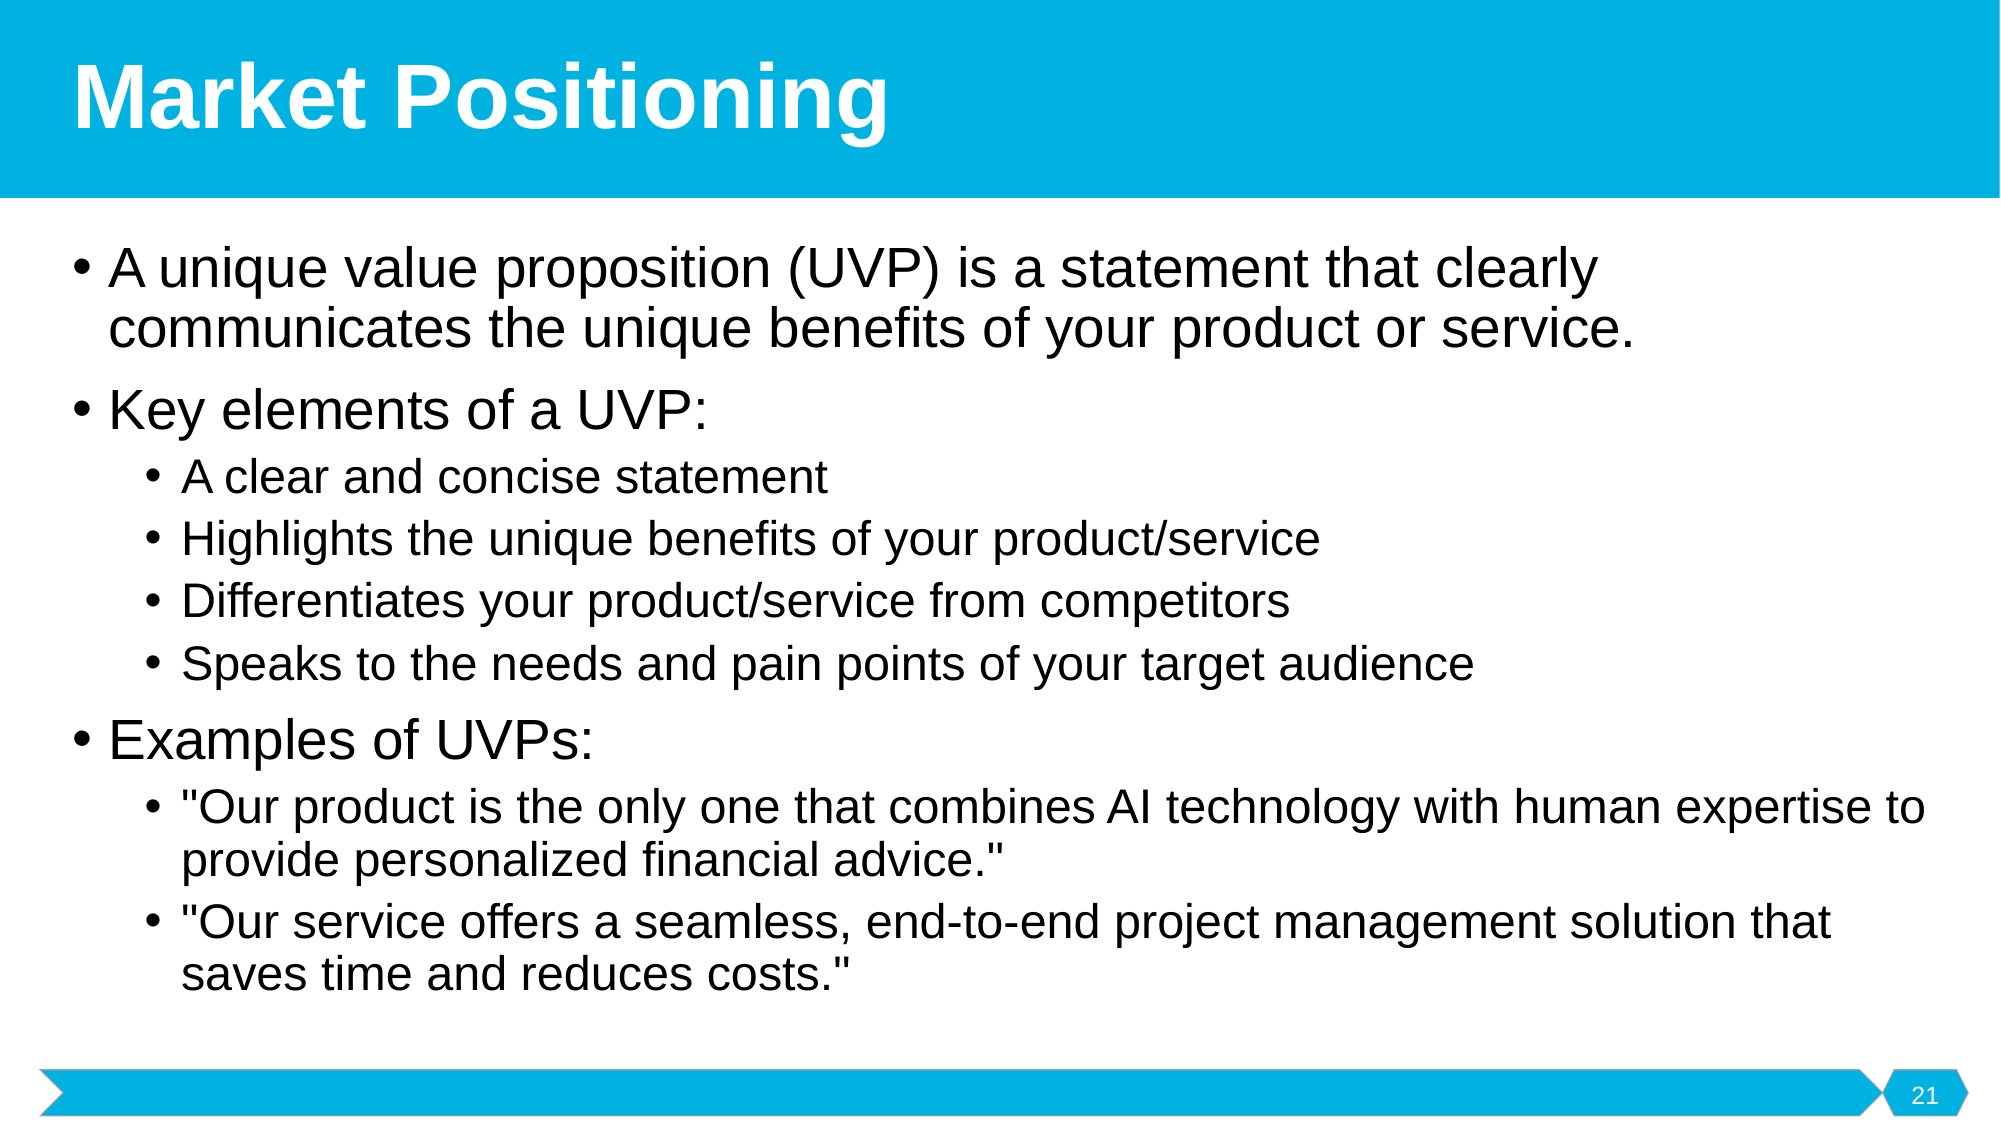

# Market Positioning
A unique value proposition (UVP) is a statement that clearly communicates the unique benefits of your product or service.
Key elements of a UVP:
A clear and concise statement
Highlights the unique benefits of your product/service
Differentiates your product/service from competitors
Speaks to the needs and pain points of your target audience
Examples of UVPs:
"Our product is the only one that combines AI technology with human expertise to provide personalized financial advice."
"Our service offers a seamless, end-to-end project management solution that saves time and reduces costs."
21